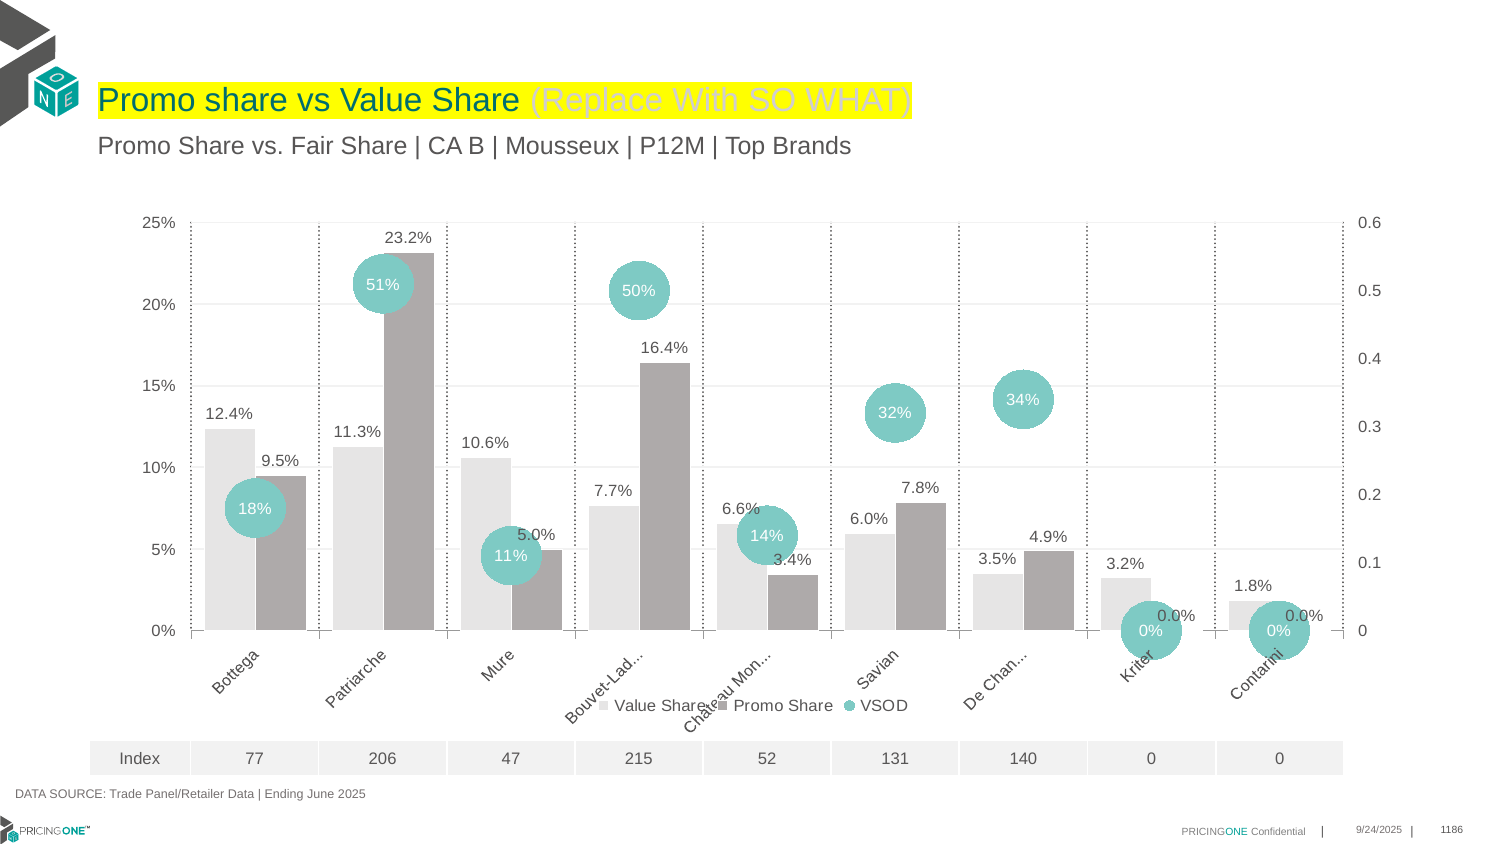

# Promo share vs Value Share (Replace With SO WHAT)
Promo Share vs. Fair Share | CA B | Mousseux | P12M | Top Brands

### Chart

| Category | Value Share | Promo Share | VSOD |
|---|---|---|---|
| Bottega | 0.1239369411353069 | 0.09524177406327913 | 0.18 |
| Patriarche | 0.11269517376176924 | 0.23192752045510412 | 0.51 |
| Mure | 0.10622670847264891 | 0.04964708361133546 | 0.11 |
| Bouvet-Ladubay | 0.07653118934399898 | 0.16420268989008674 | 0.5 |
| Chateau Moncontour | 0.06564685406967362 | 0.03446289988411701 | 0.14 |
| Savian | 0.05962932632344136 | 0.07832285704252555 | 0.32 |
| De Chanceny | 0.03482022070301012 | 0.04874108930013695 | 0.34 |
| Kriter | 0.032176429690693044 | 0.0 | 0.0 |
| Contarini | 0.018410015337909067 | 0.0 | 0.0 |
| Index | 77 | 206 | 47 | 215 | 52 | 131 | 140 | 0 | 0 |
| --- | --- | --- | --- | --- | --- | --- | --- | --- | --- |
DATA SOURCE: Trade Panel/Retailer Data | Ending June 2025

9/24/2025
1186